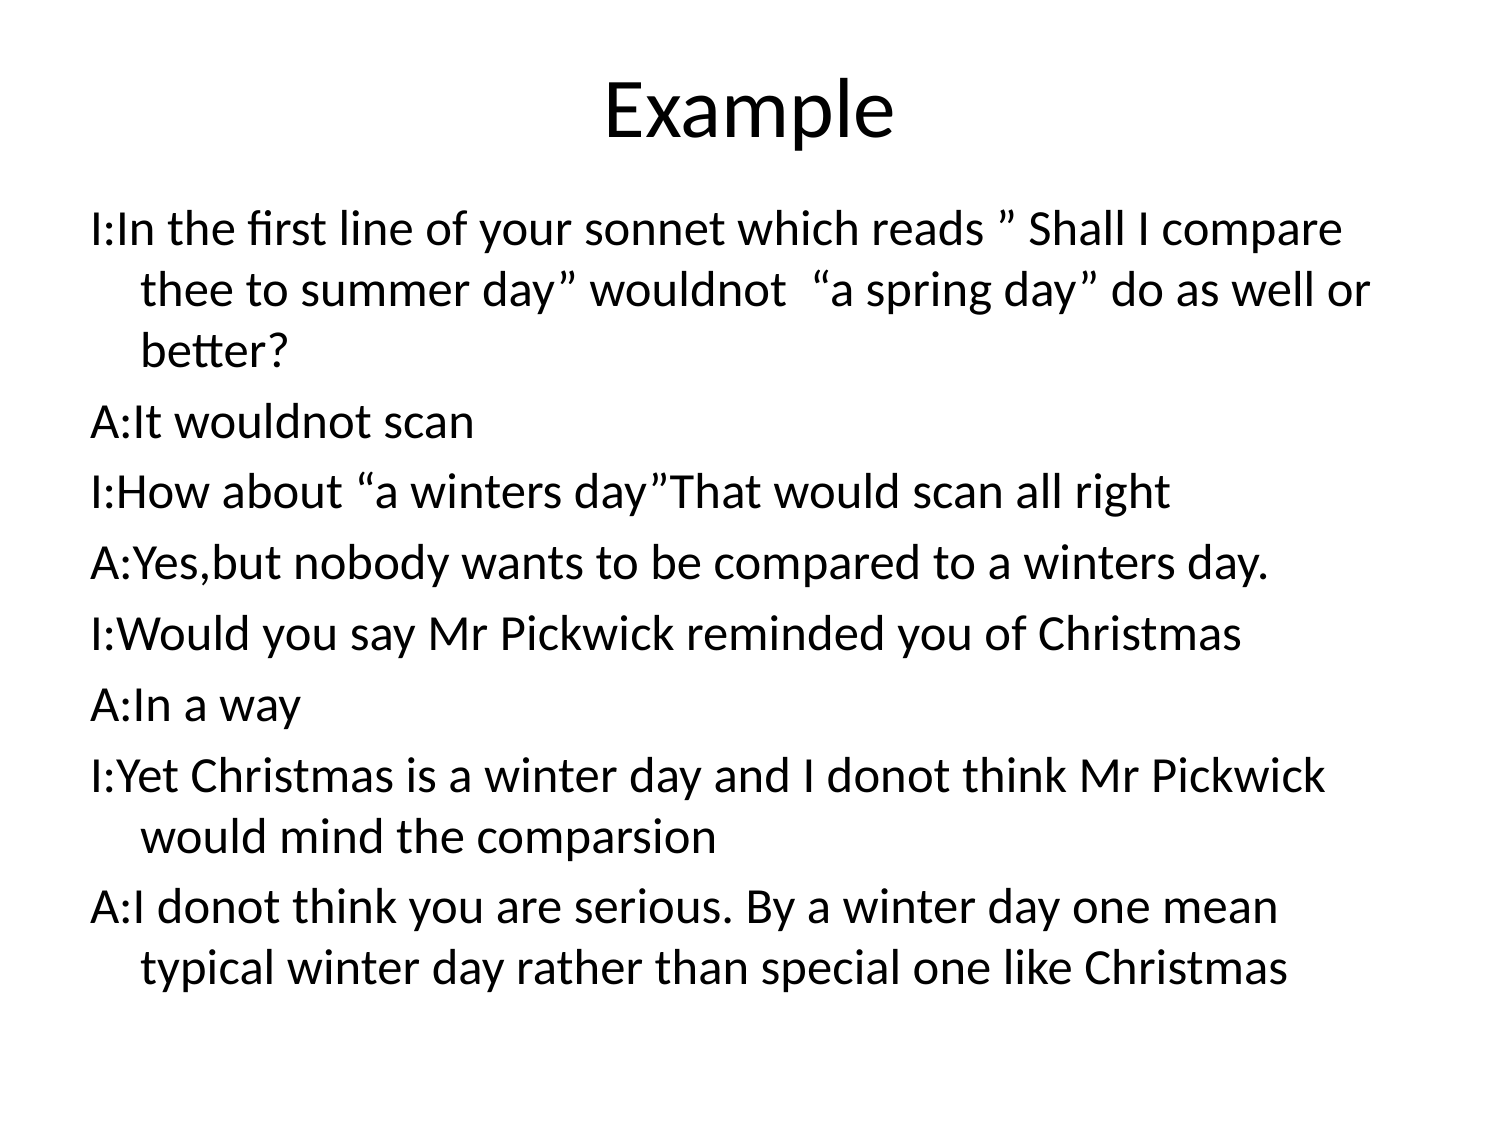

# Example
I:In the first line of your sonnet which reads ” Shall I compare thee to summer day” wouldnot  “a spring day” do as well or better?
A:It wouldnot scan
I:How about “a winters day”That would scan all right
A:Yes,but nobody wants to be compared to a winters day.
I:Would you say Mr Pickwick reminded you of Christmas
A:In a way
I:Yet Christmas is a winter day and I donot think Mr Pickwick would mind the comparsion
A:I donot think you are serious. By a winter day one mean typical winter day rather than special one like Christmas